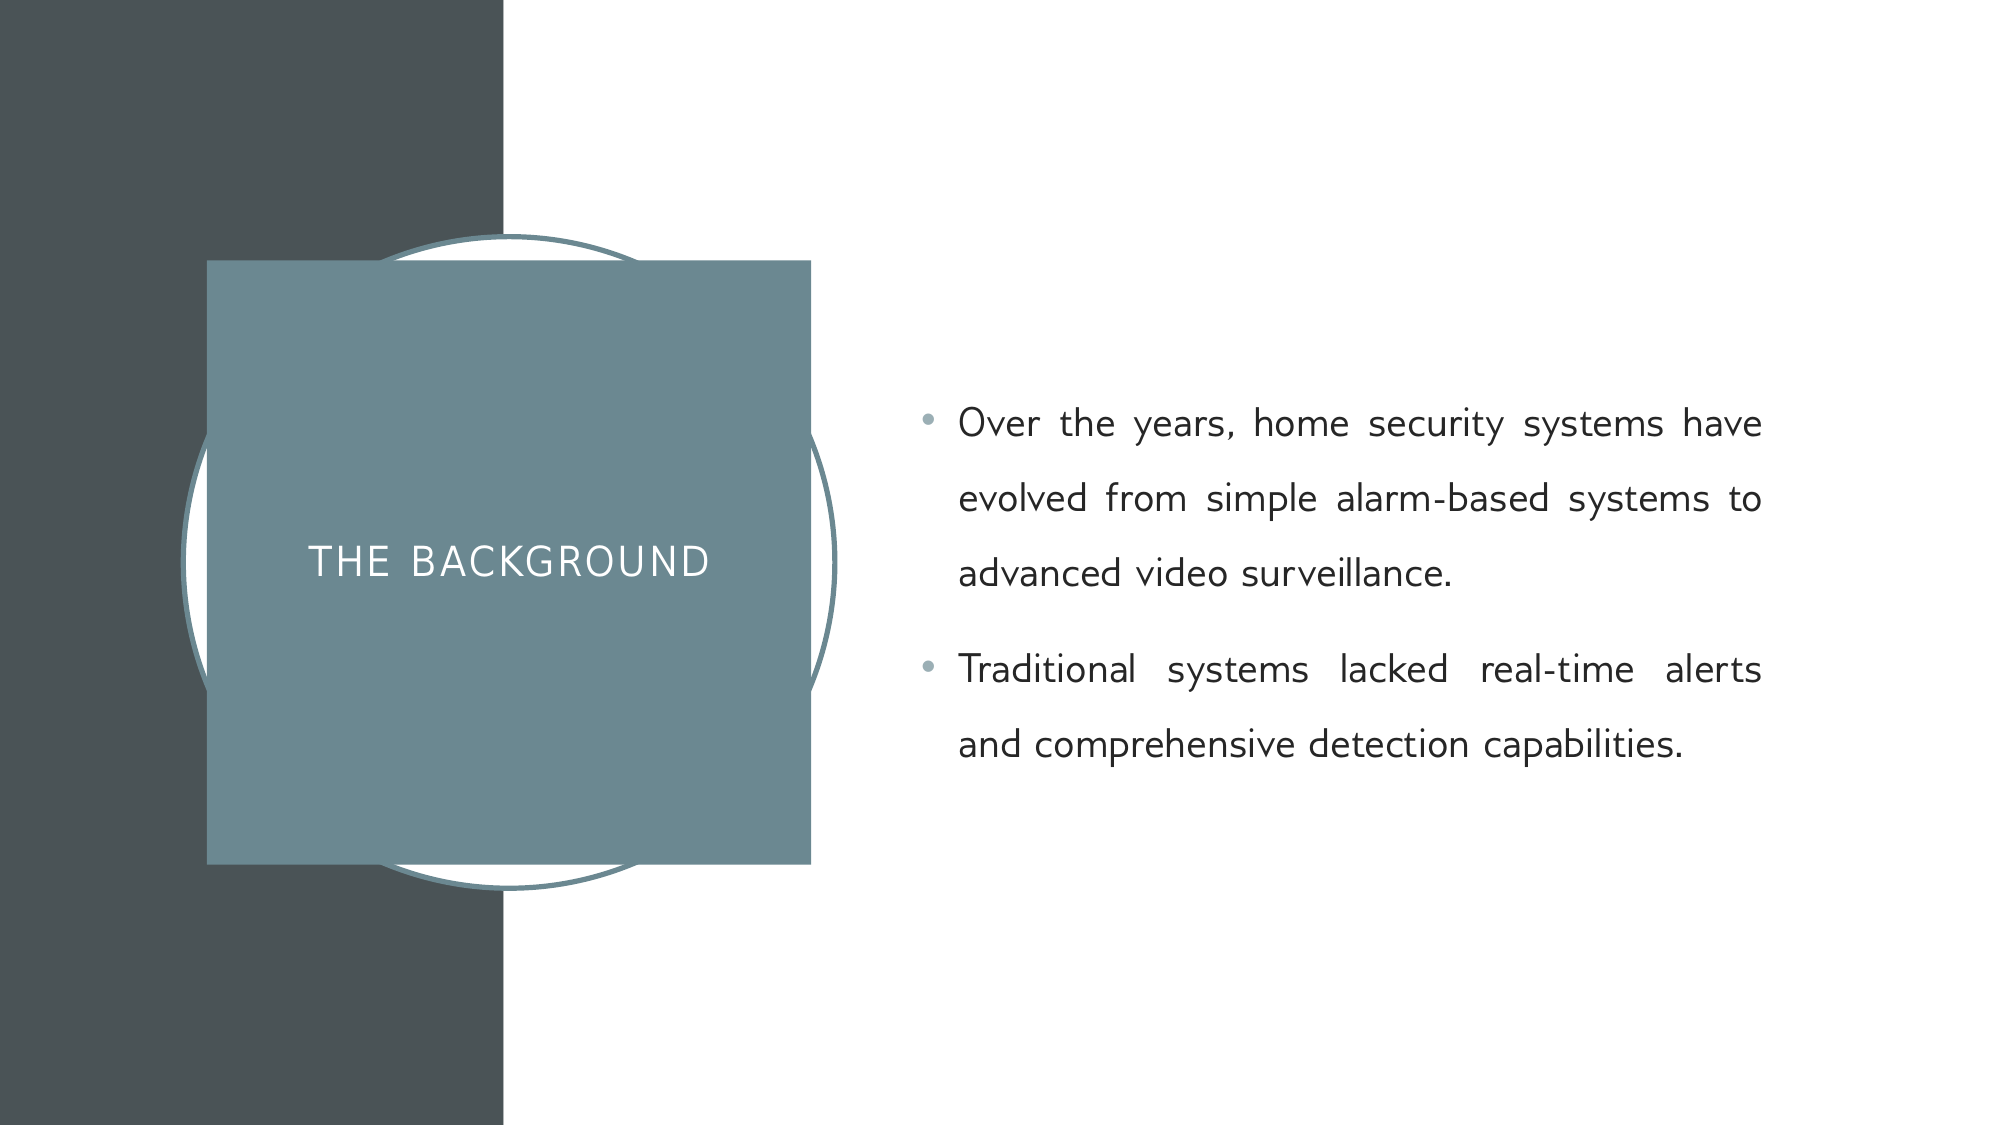

Over the years, home security systems have evolved from simple alarm-based systems to advanced video surveillance.
Traditional systems lacked real-time alerts and comprehensive detection capabilities.

# The Background